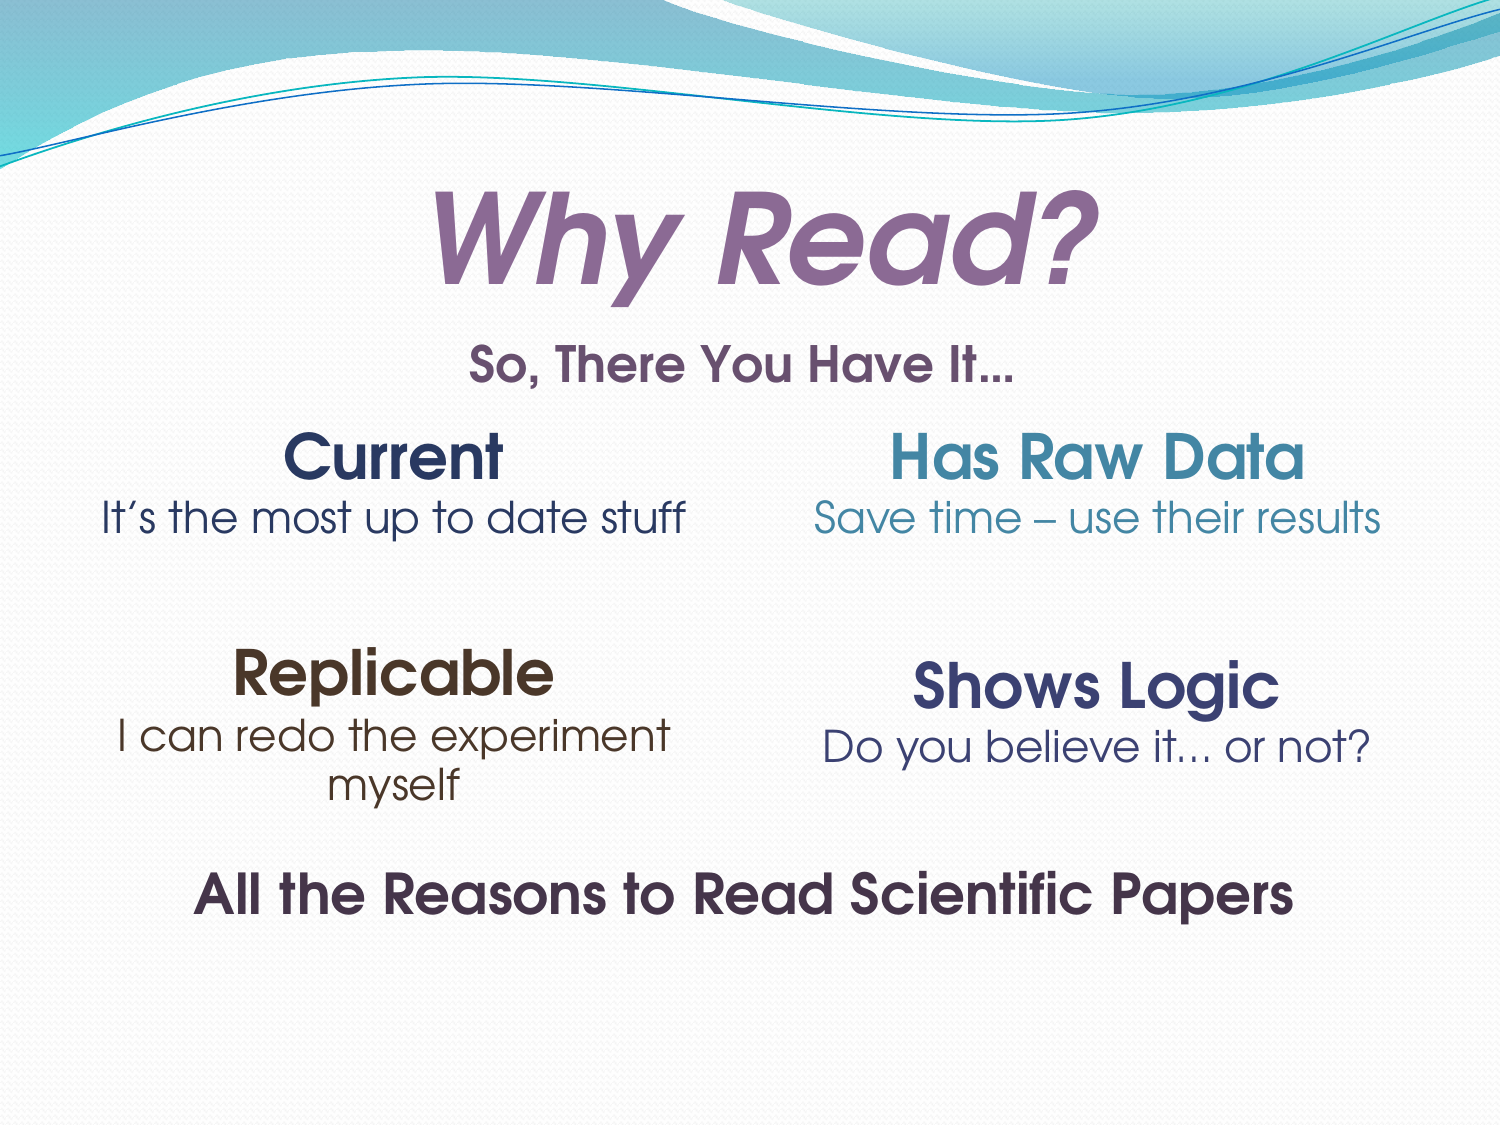

Why Read?
So, There You Have It…
Current
It’s the most up to date stuff
Has Raw Data
Save time – use their results
Replicable
I can redo the experiment myself
Shows Logic
Do you believe it… or not?
All	the	Reasons	to	Read	Scientific Papers